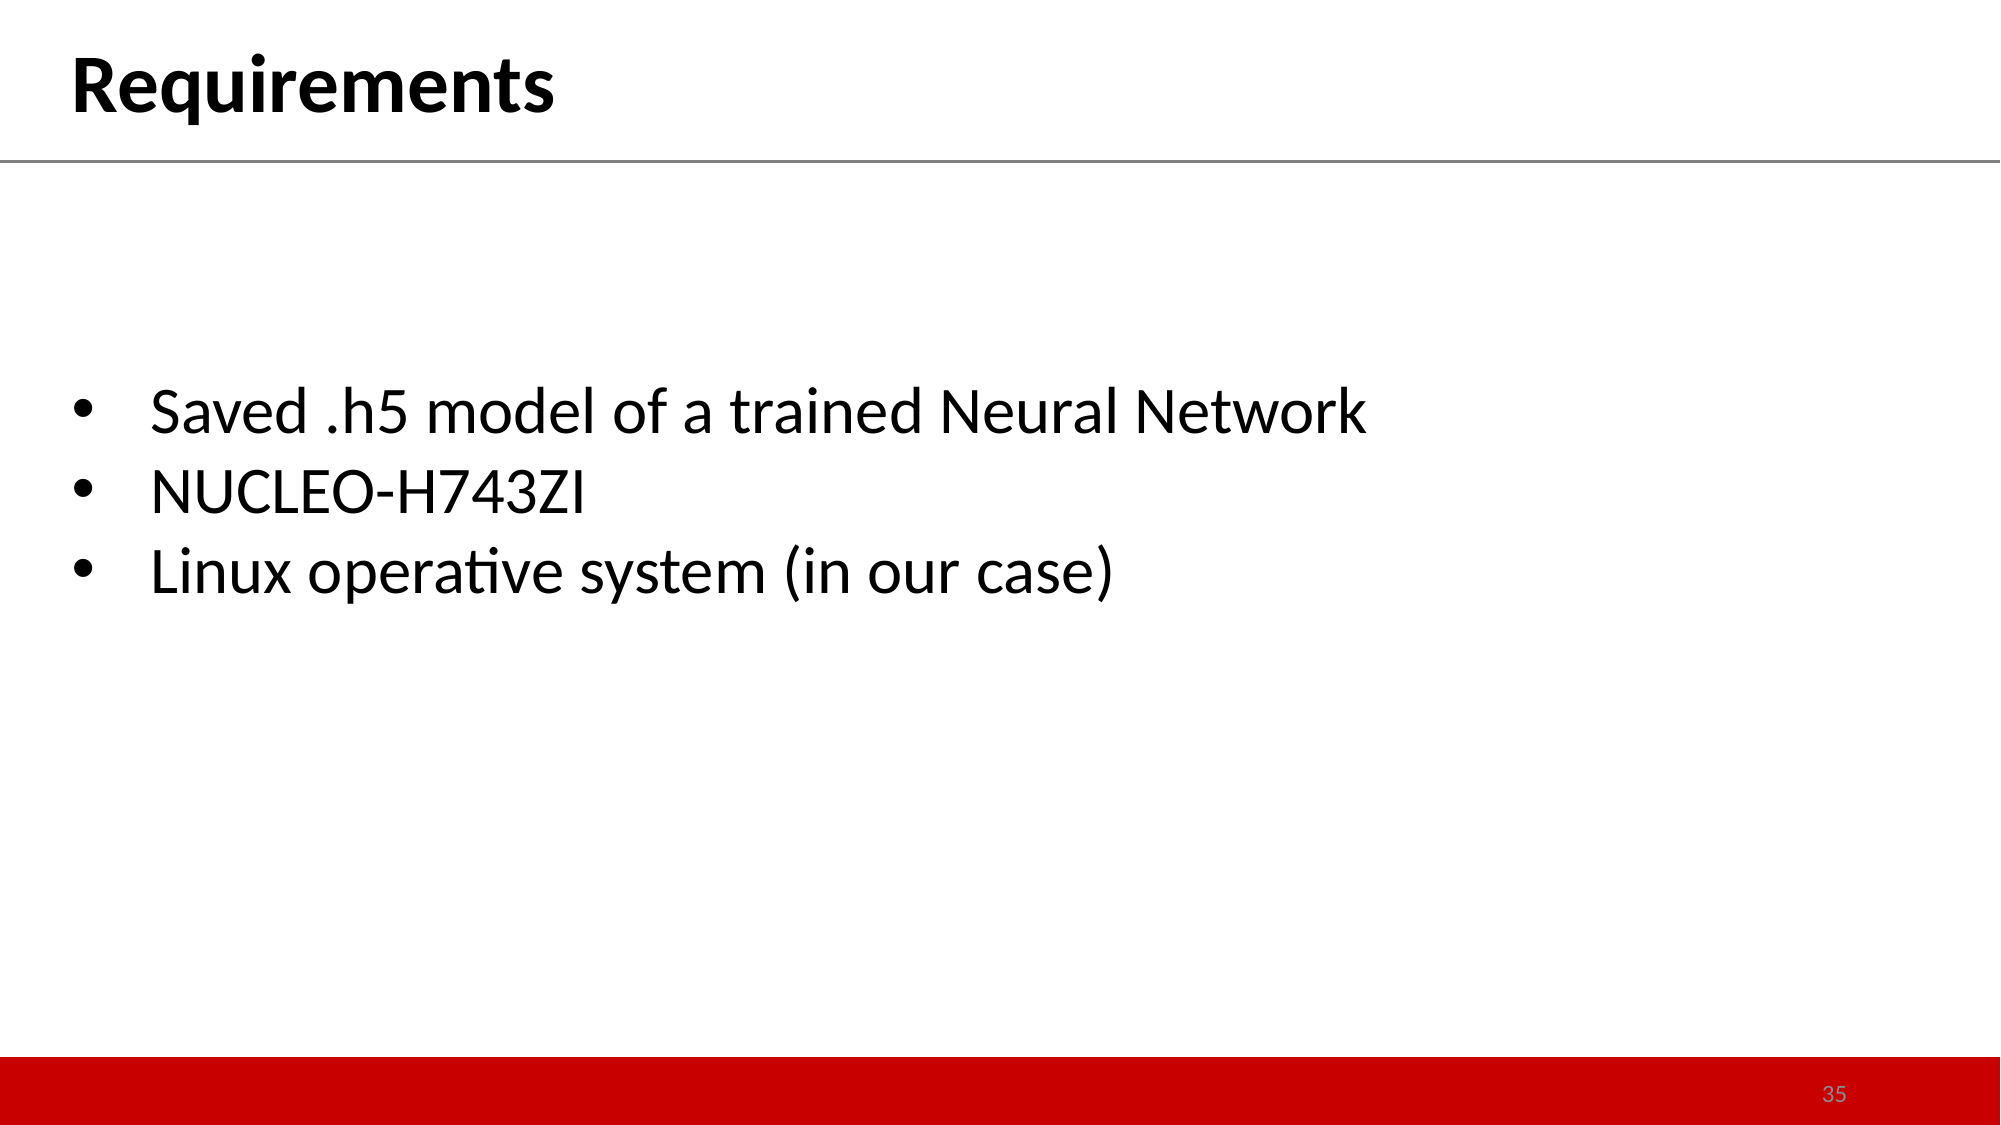

Requirements

Saved .h5 model of a trained Neural Network
NUCLEO-H743ZI
Linux operative system (in our case)
35